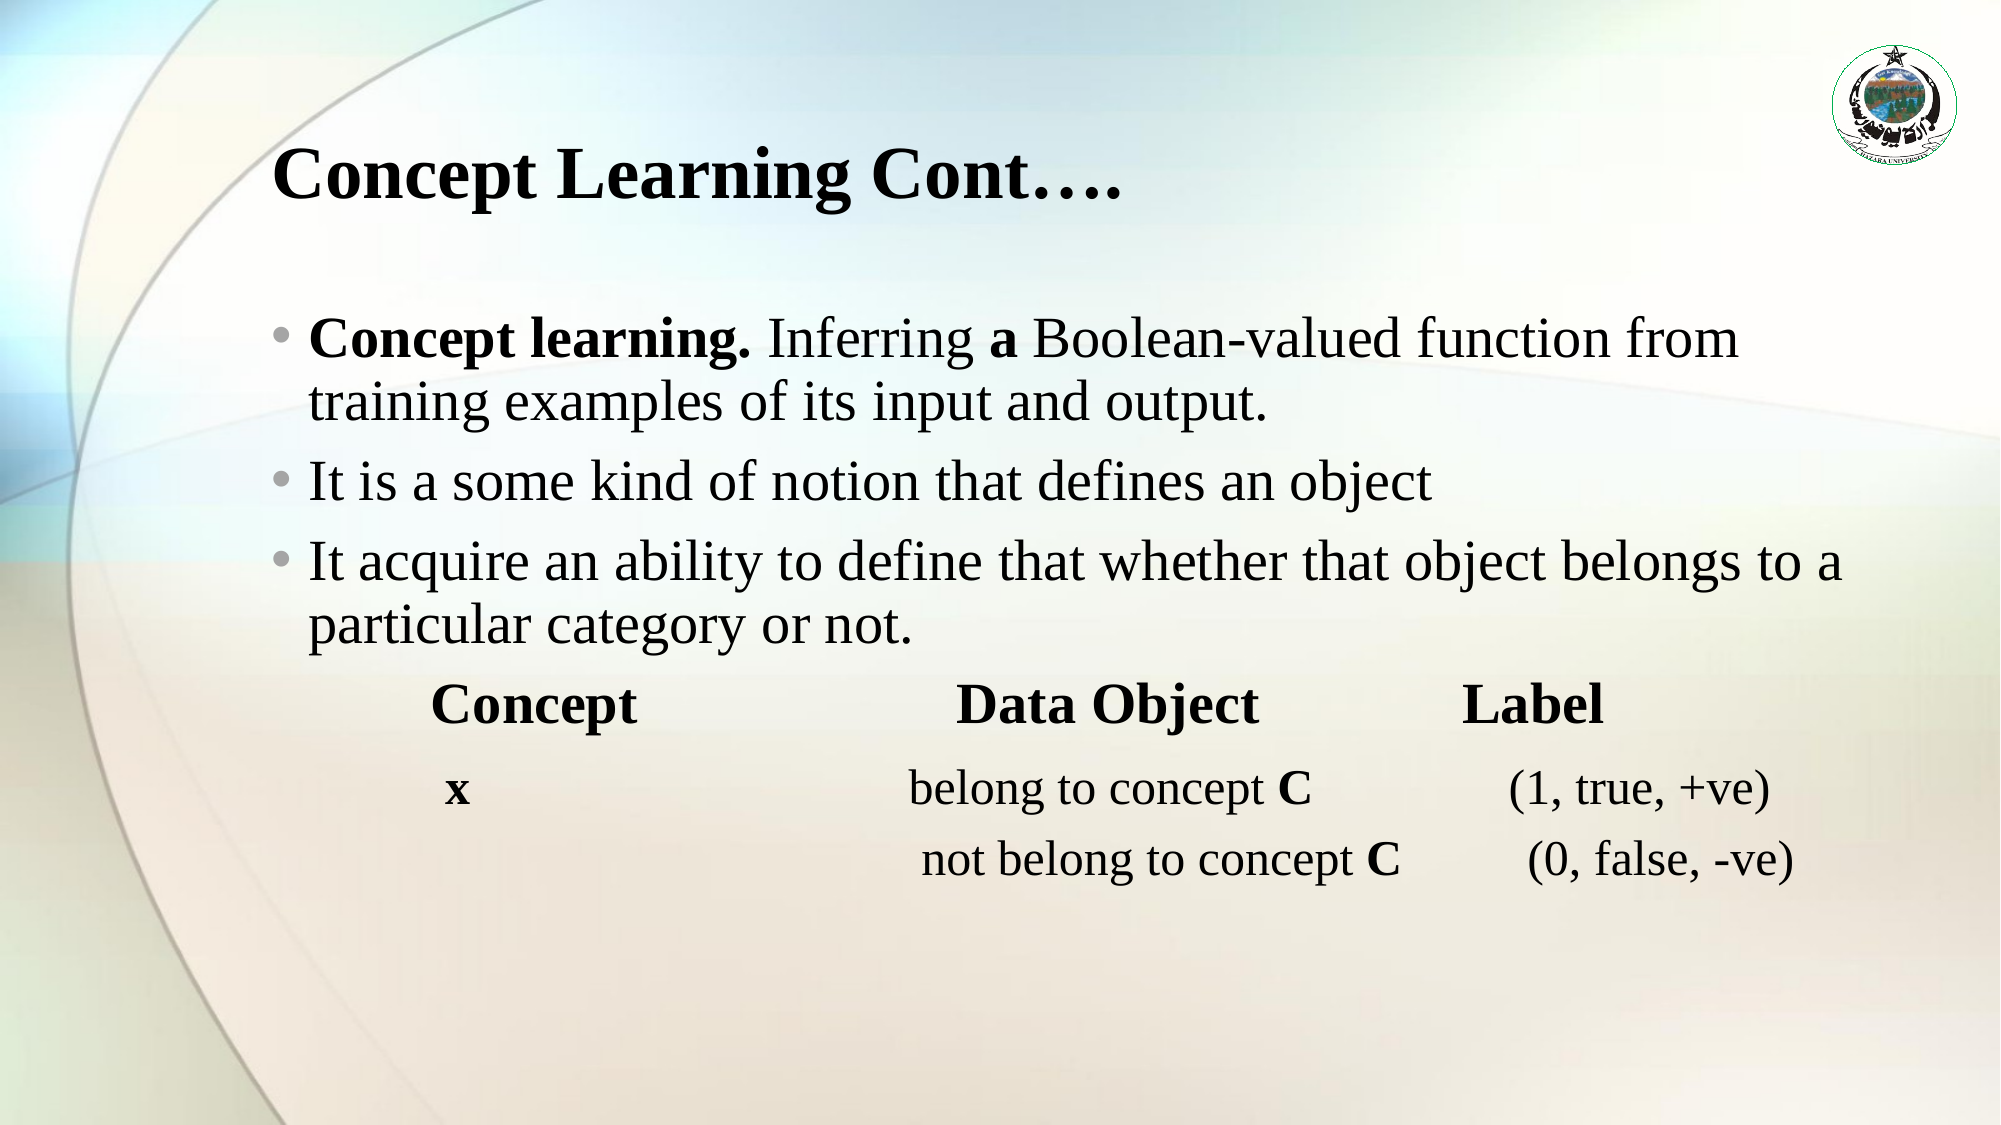

# Concept Learning Cont….
Concept learning. Inferring a Boolean-valued function from training examples of its input and output.
It is a some kind of notion that defines an object
It acquire an ability to define that whether that object belongs to a particular category or not.
           Concept                      Data Object              Label
            x			belong to concept C    	(1, true, +ve)
					 not belong to concept C          (0, false, -ve)